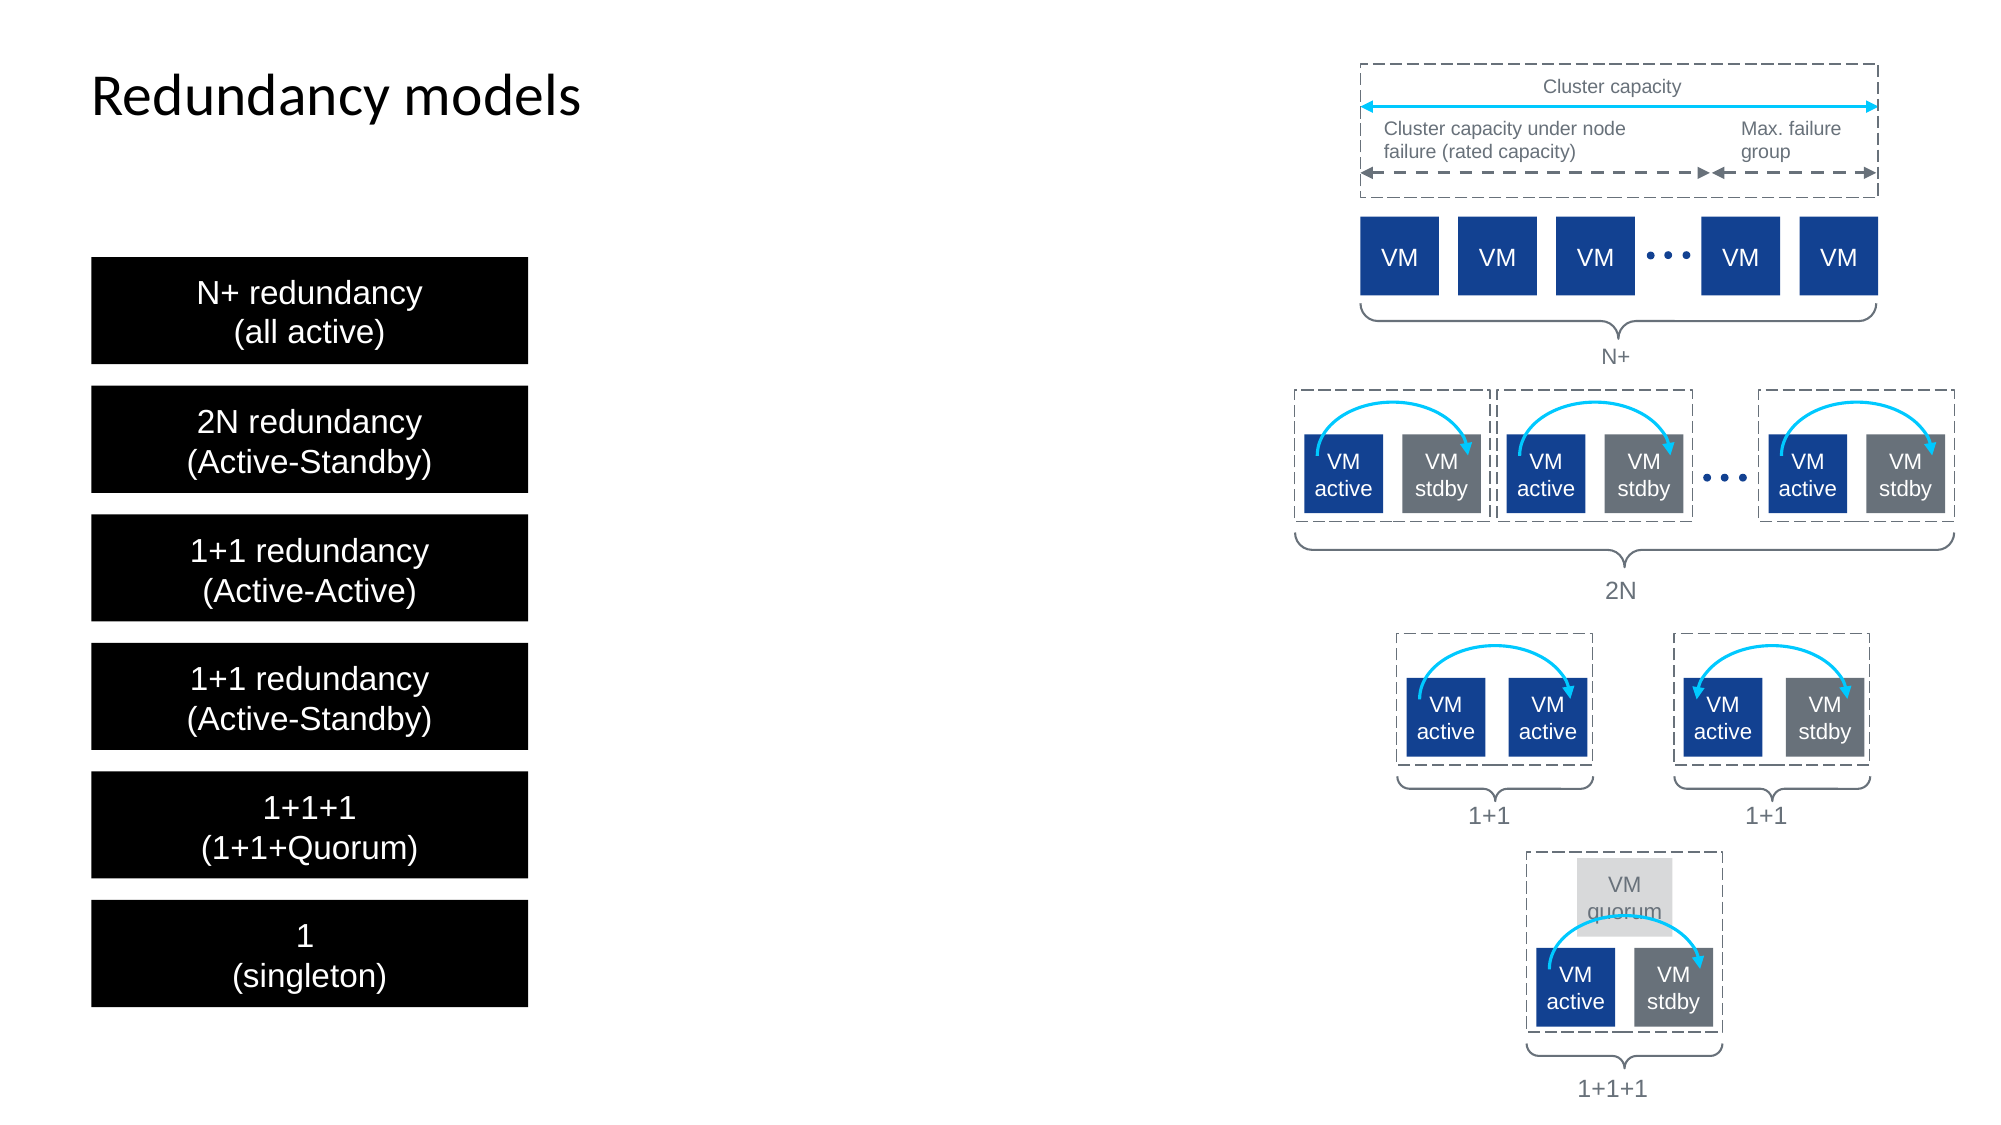

Cluster capacity
Cluster capacity under node
failure (rated capacity)
Max. failure
group
VM
VM
VM
VM
VM

N+
# Redundancy models
N+ redundancy
(all active)
2N redundancy
(Active-Standby)

VM
active
VM
stdby

VM
active
VM
stdby

VM
active
VM
stdby

2N
1+1 redundancy
(Active-Active)

VM
active
VM
active

1+1

VM
active
VM
stdby

1+1
1+1 redundancy
(Active-Standby)
1+1+1
(1+1+Quorum)

VM
quorum

VM
active
VM
stdby

1+1+1
1
(singleton)